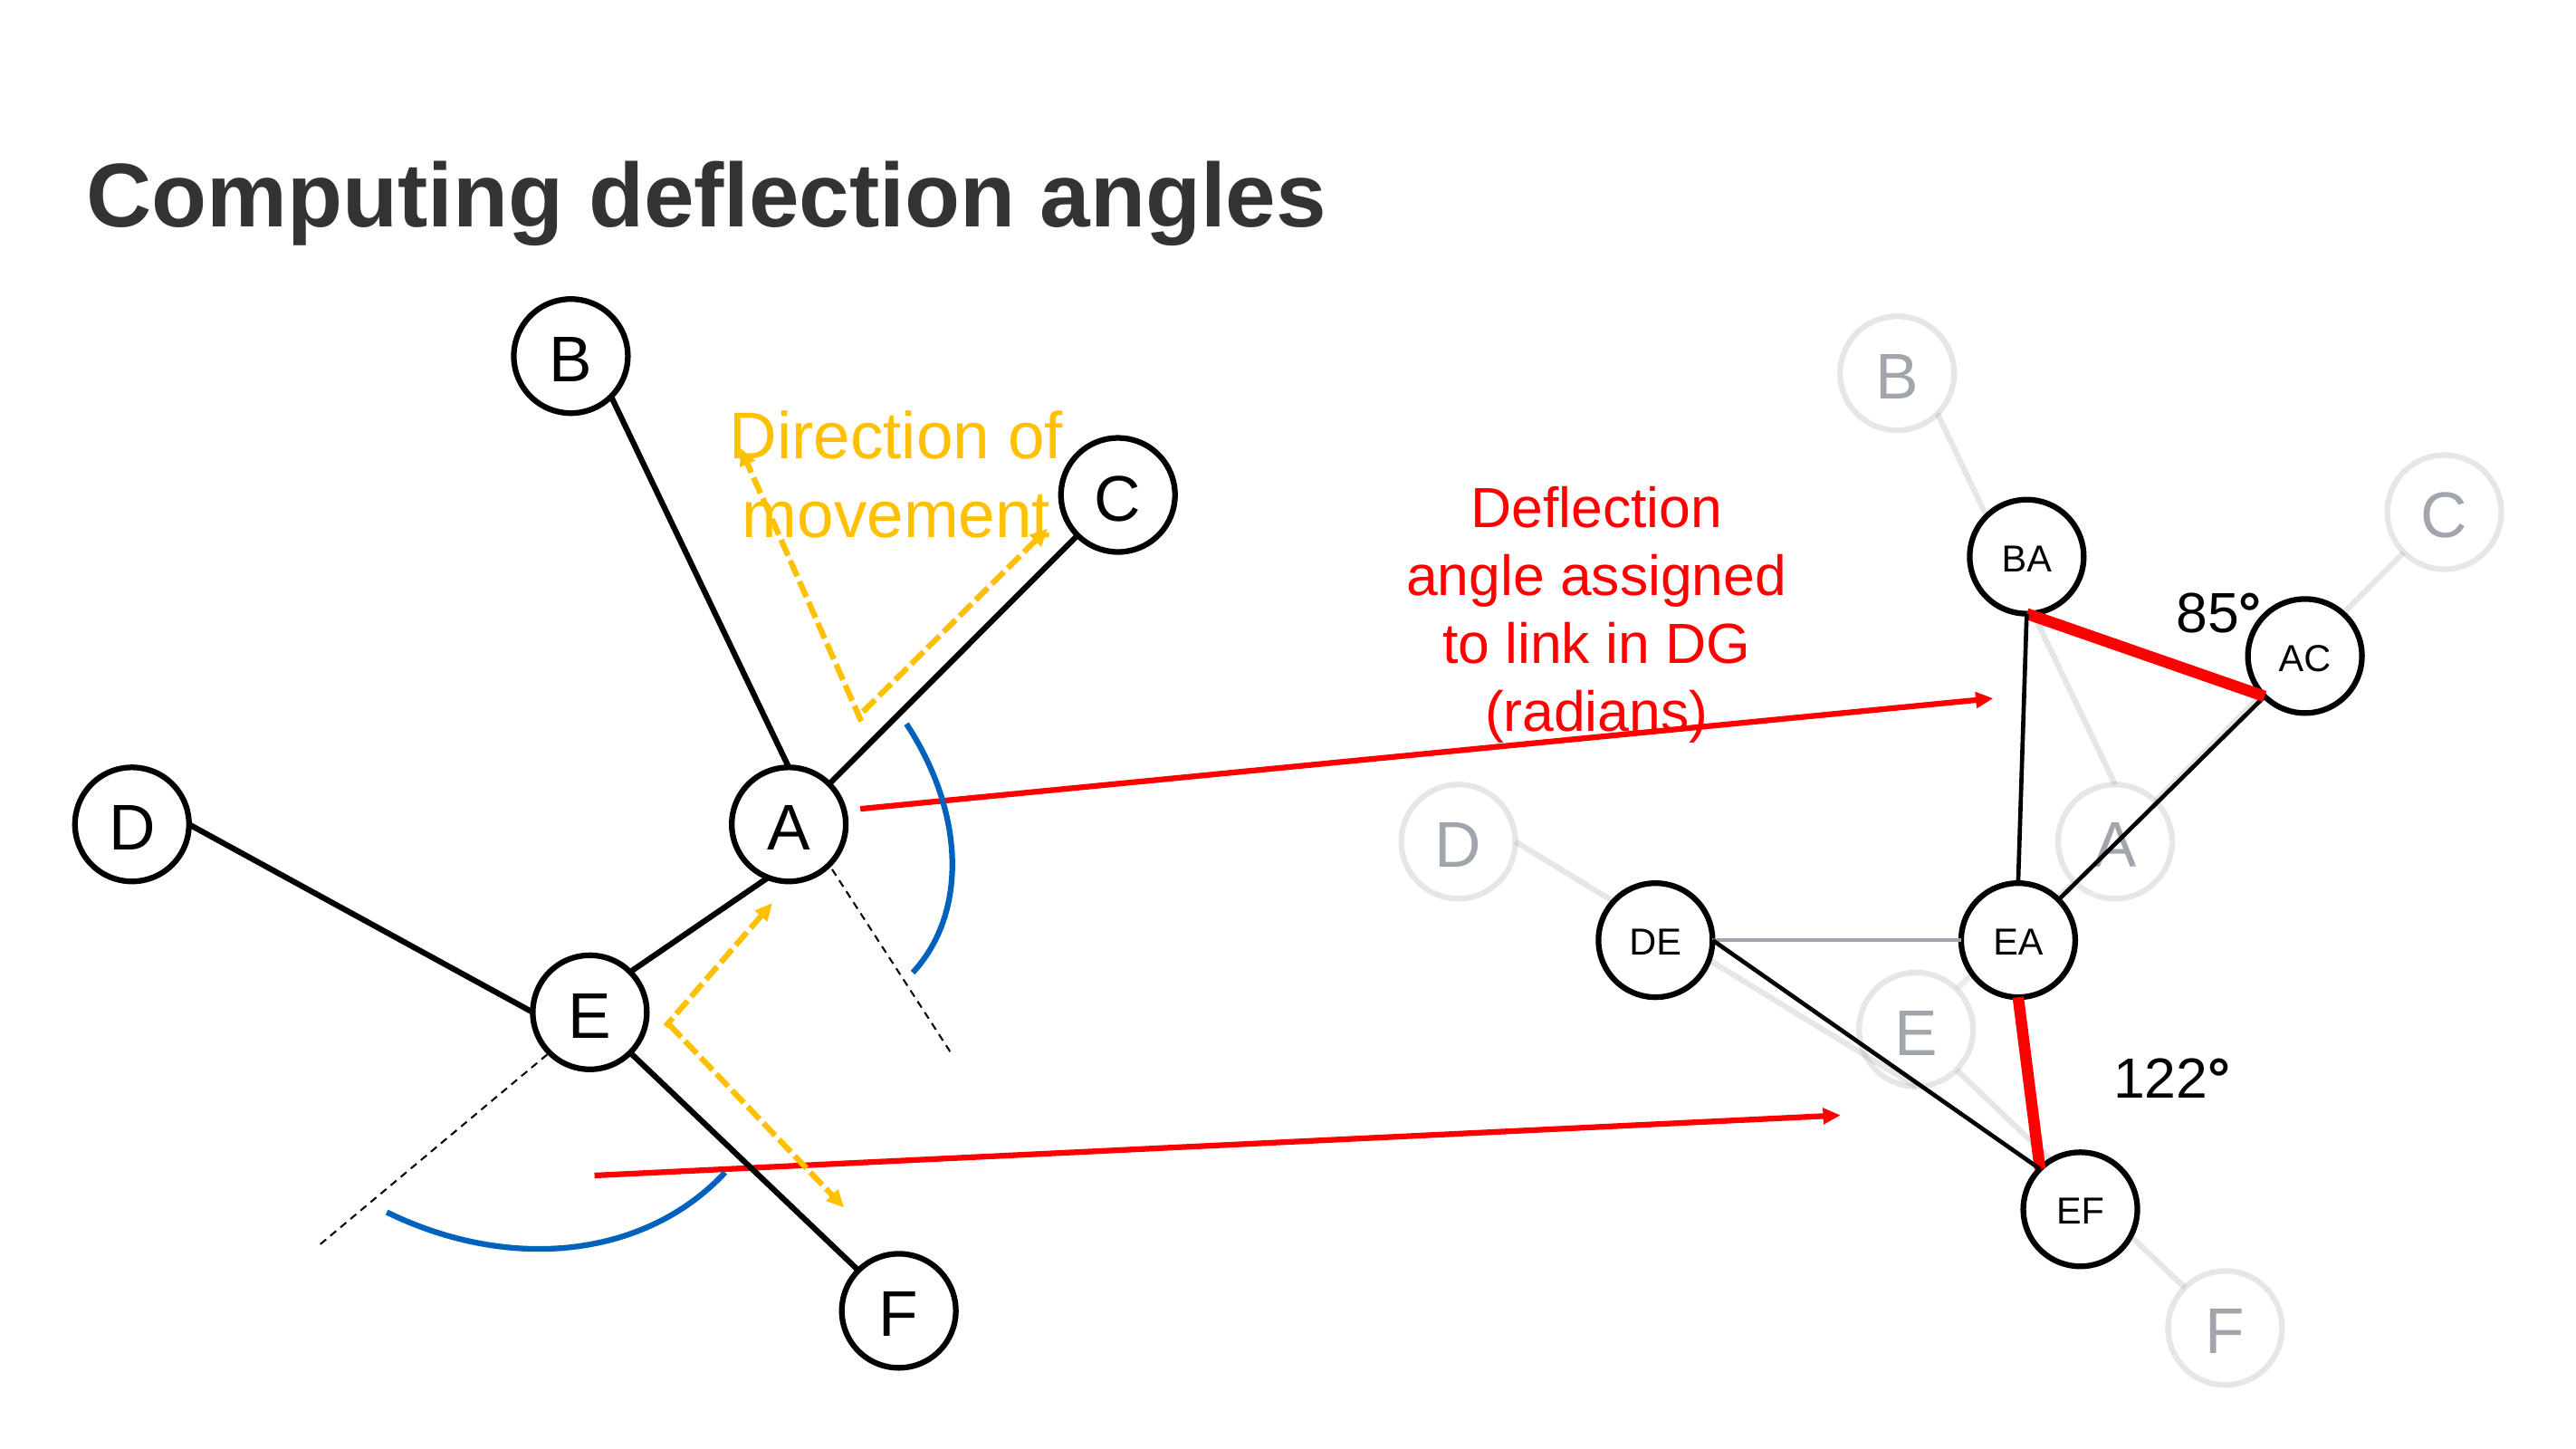

# Computing deflection angles
B
Direction of movement
C

D
E
F
A
B
C
D
A
E
F
Deflection angle assigned to link in DG (radians)
BA
AC
DE
EA
EF
85°
122°